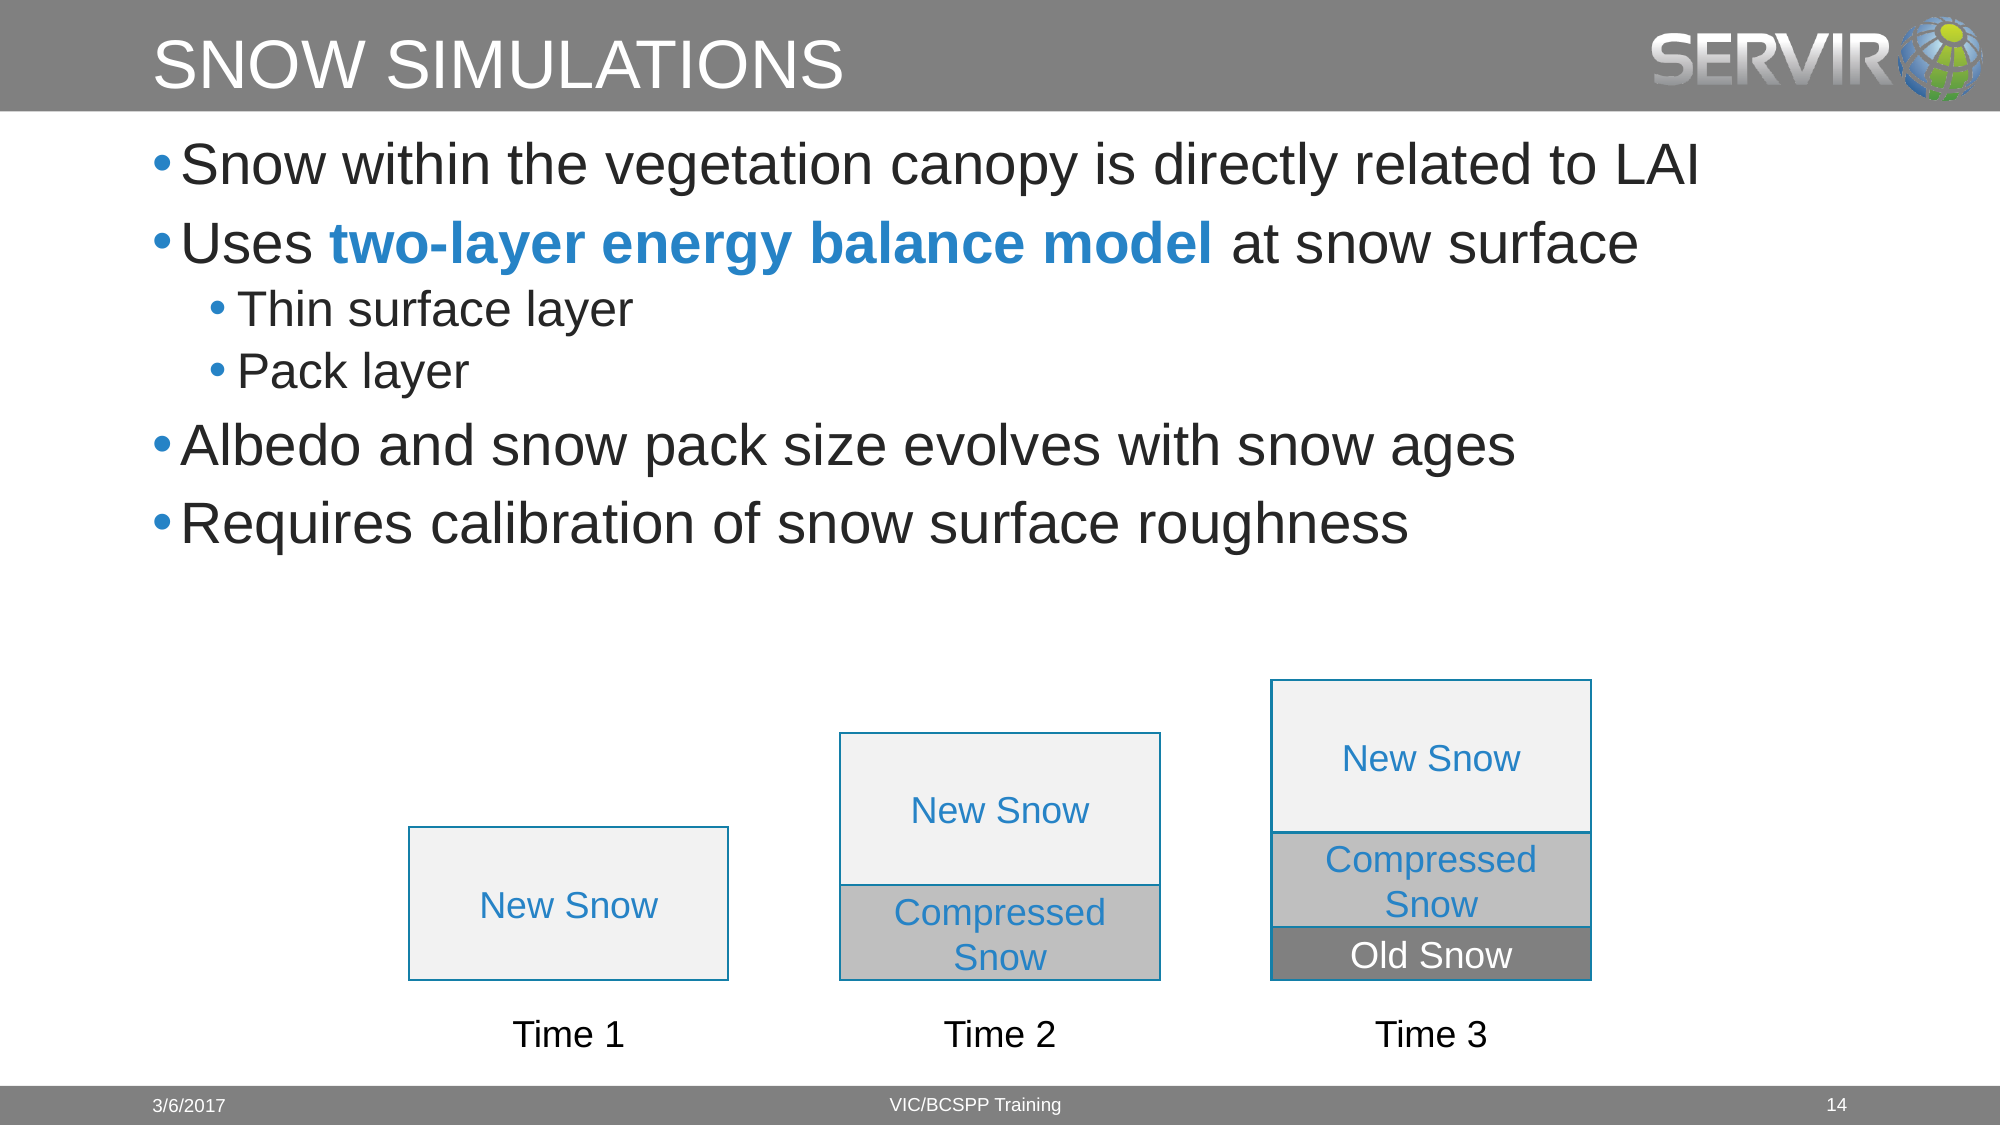

# SNOW SIMULATIONS
Snow within the vegetation canopy is directly related to LAI
Uses two-layer energy balance model at snow surface
Thin surface layer
Pack layer
Albedo and snow pack size evolves with snow ages
Requires calibration of snow surface roughness

New Snow
Compressed Snow
Old Snow
Time 3
New Snow
Compressed Snow
Time 2
New Snow
Time 1
VIC/BCSPP Training
14